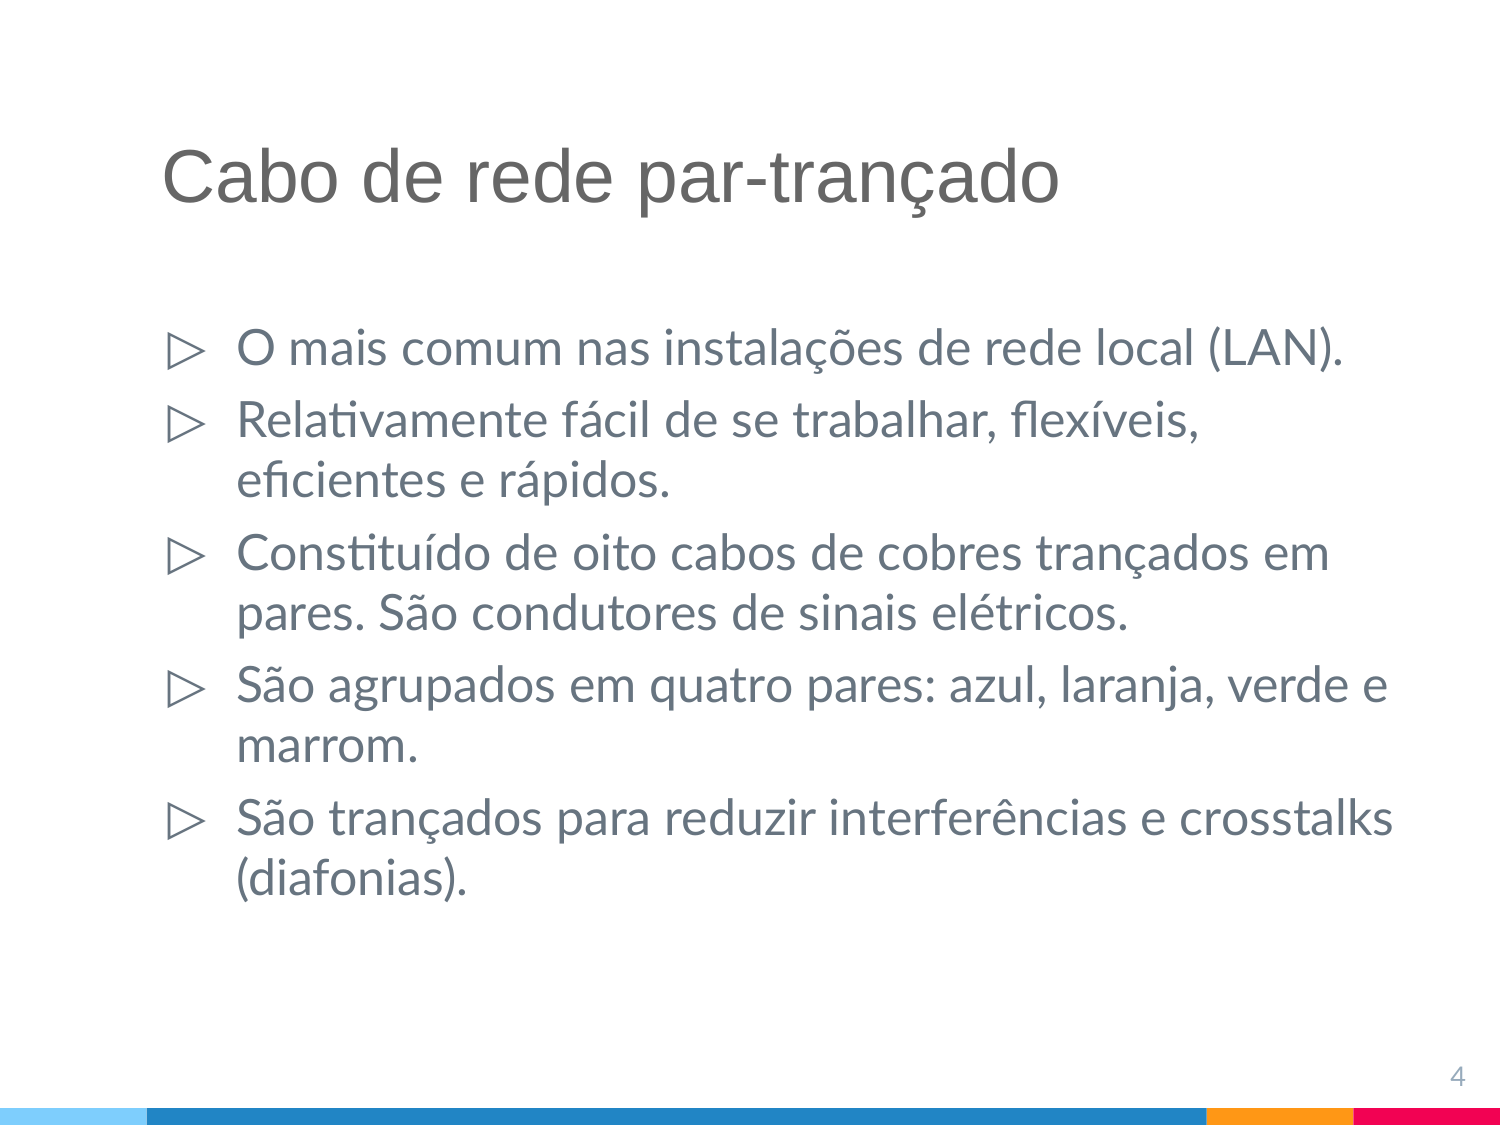

Cabo de rede par-trançado
O mais comum nas instalações de rede local (LAN).
Relativamente fácil de se trabalhar, flexíveis, eficientes e rápidos.
Constituído de oito cabos de cobres trançados em pares. São condutores de sinais elétricos.
São agrupados em quatro pares: azul, laranja, verde e marrom.
São trançados para reduzir interferências e crosstalks (diafonias).

4